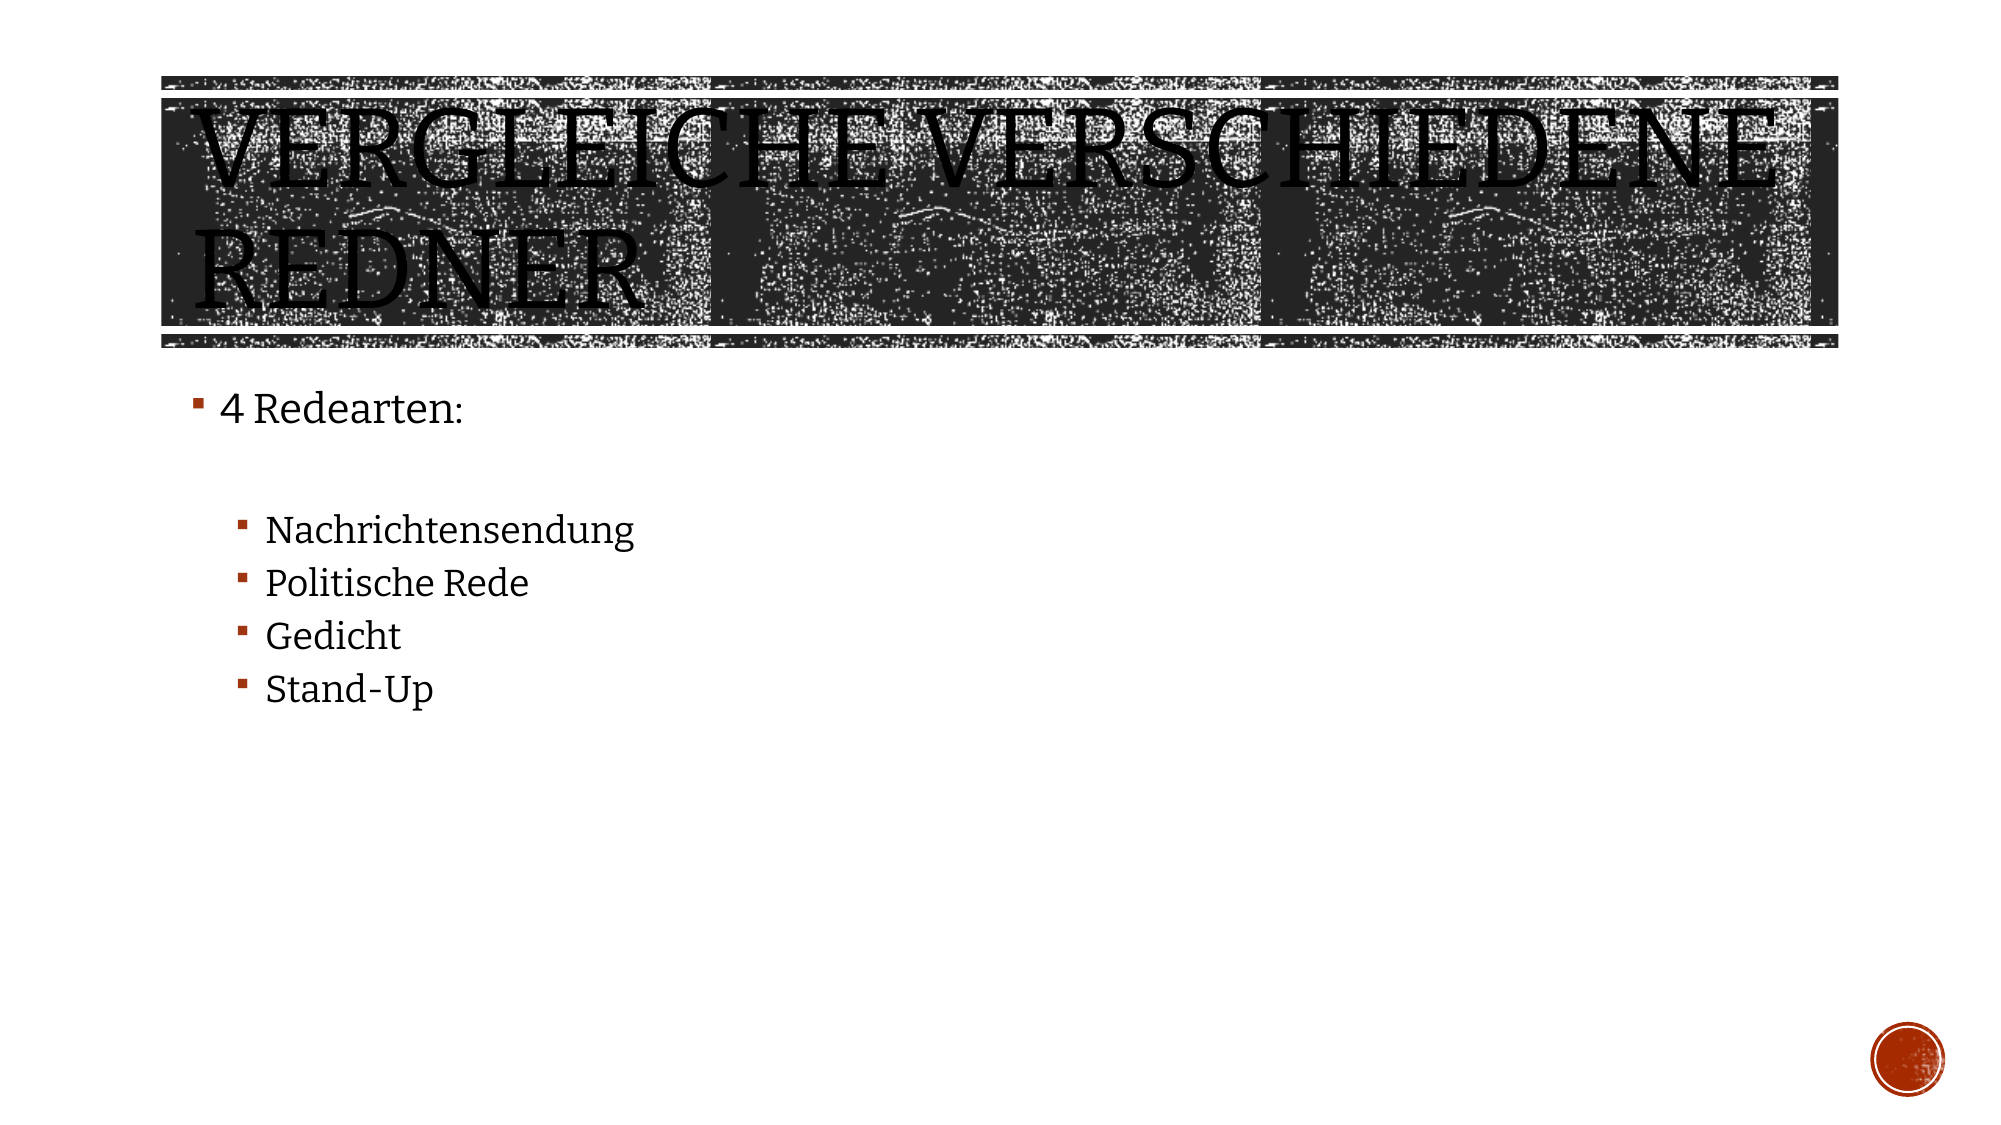

Vergleiche Verschiedene Redner

4 Redearten:

Nachrichtensendung
Politische Rede
Gedicht
Stand-Up